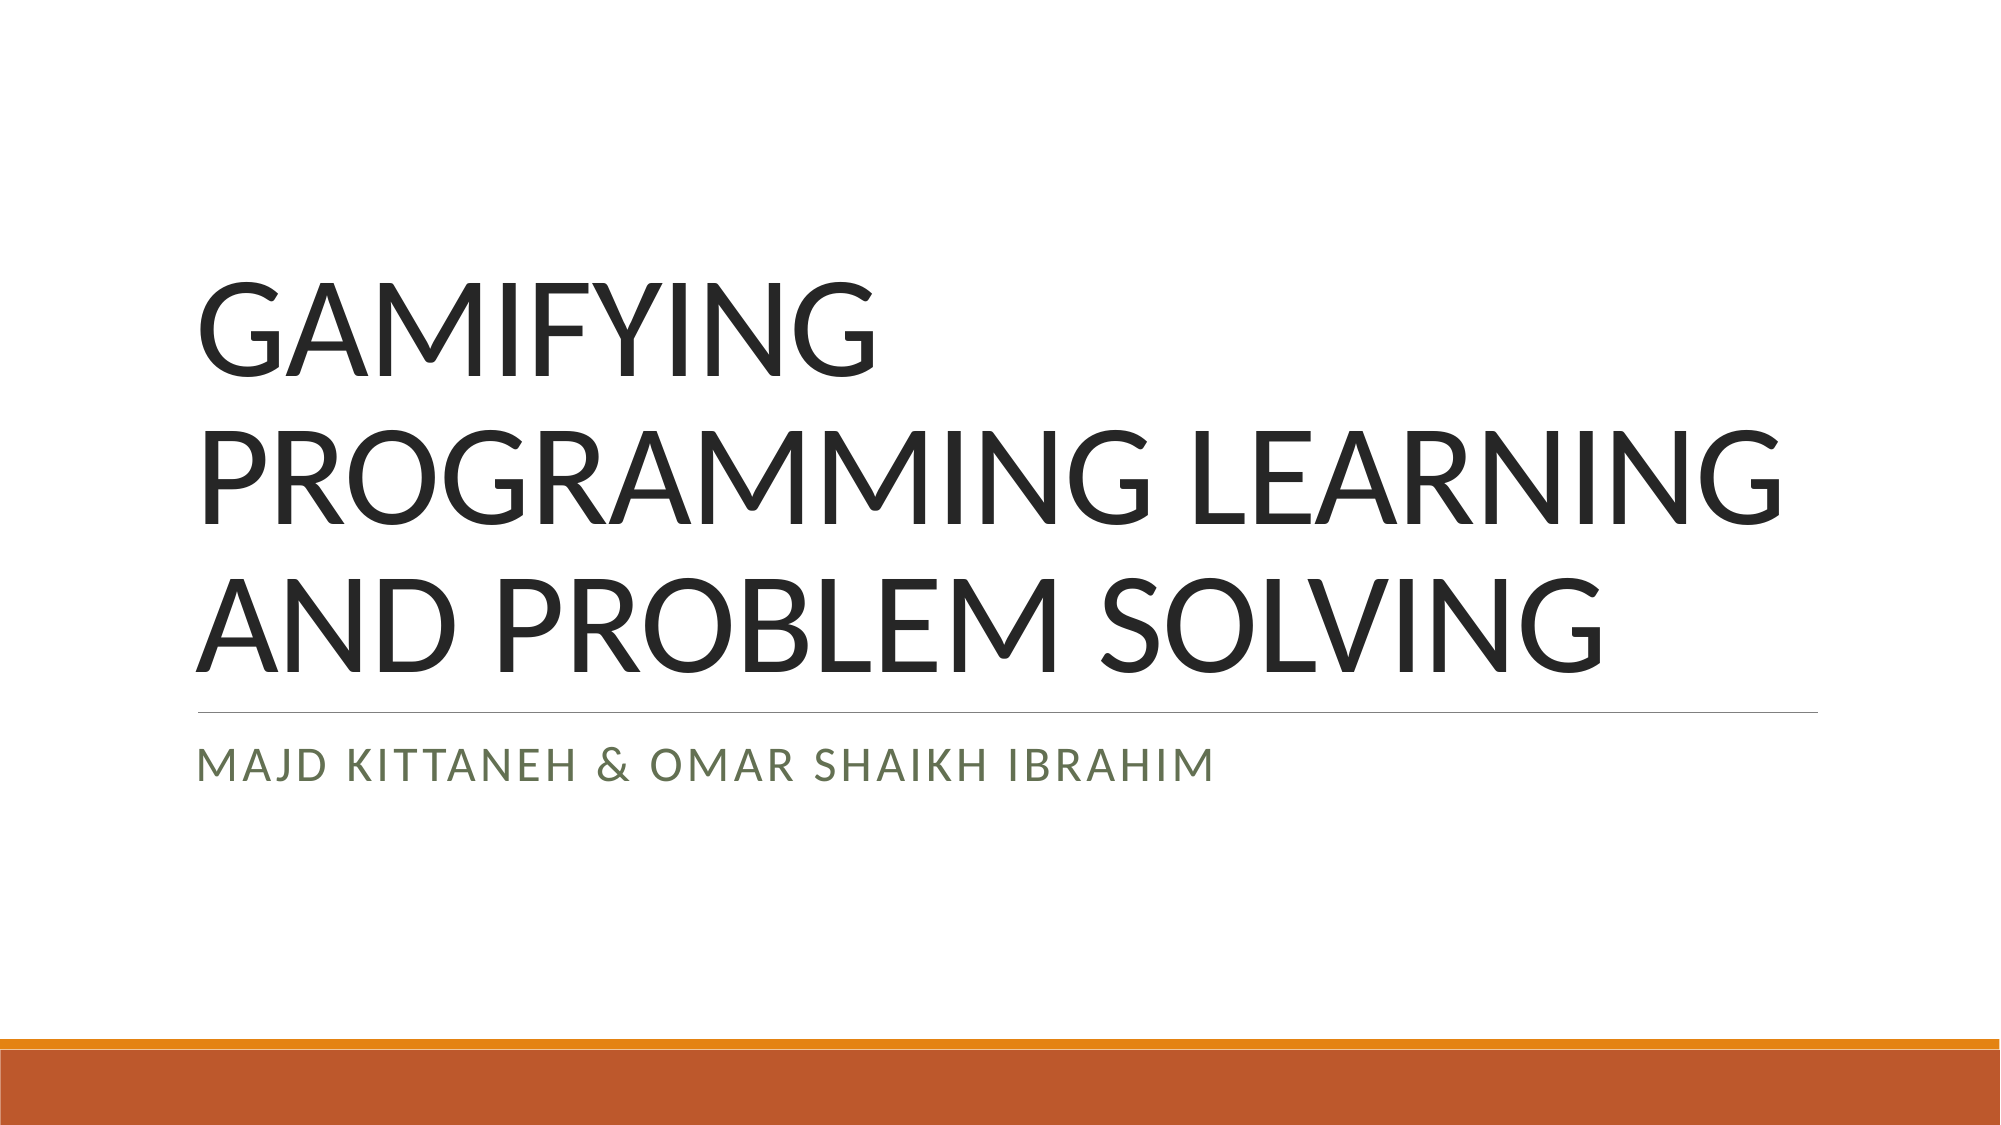

# GAMIFYING PROGRAMMING LEARNING AND PROBLEM SOLVING
Majd Kittaneh & Omar SHAIKH IBRAHIM